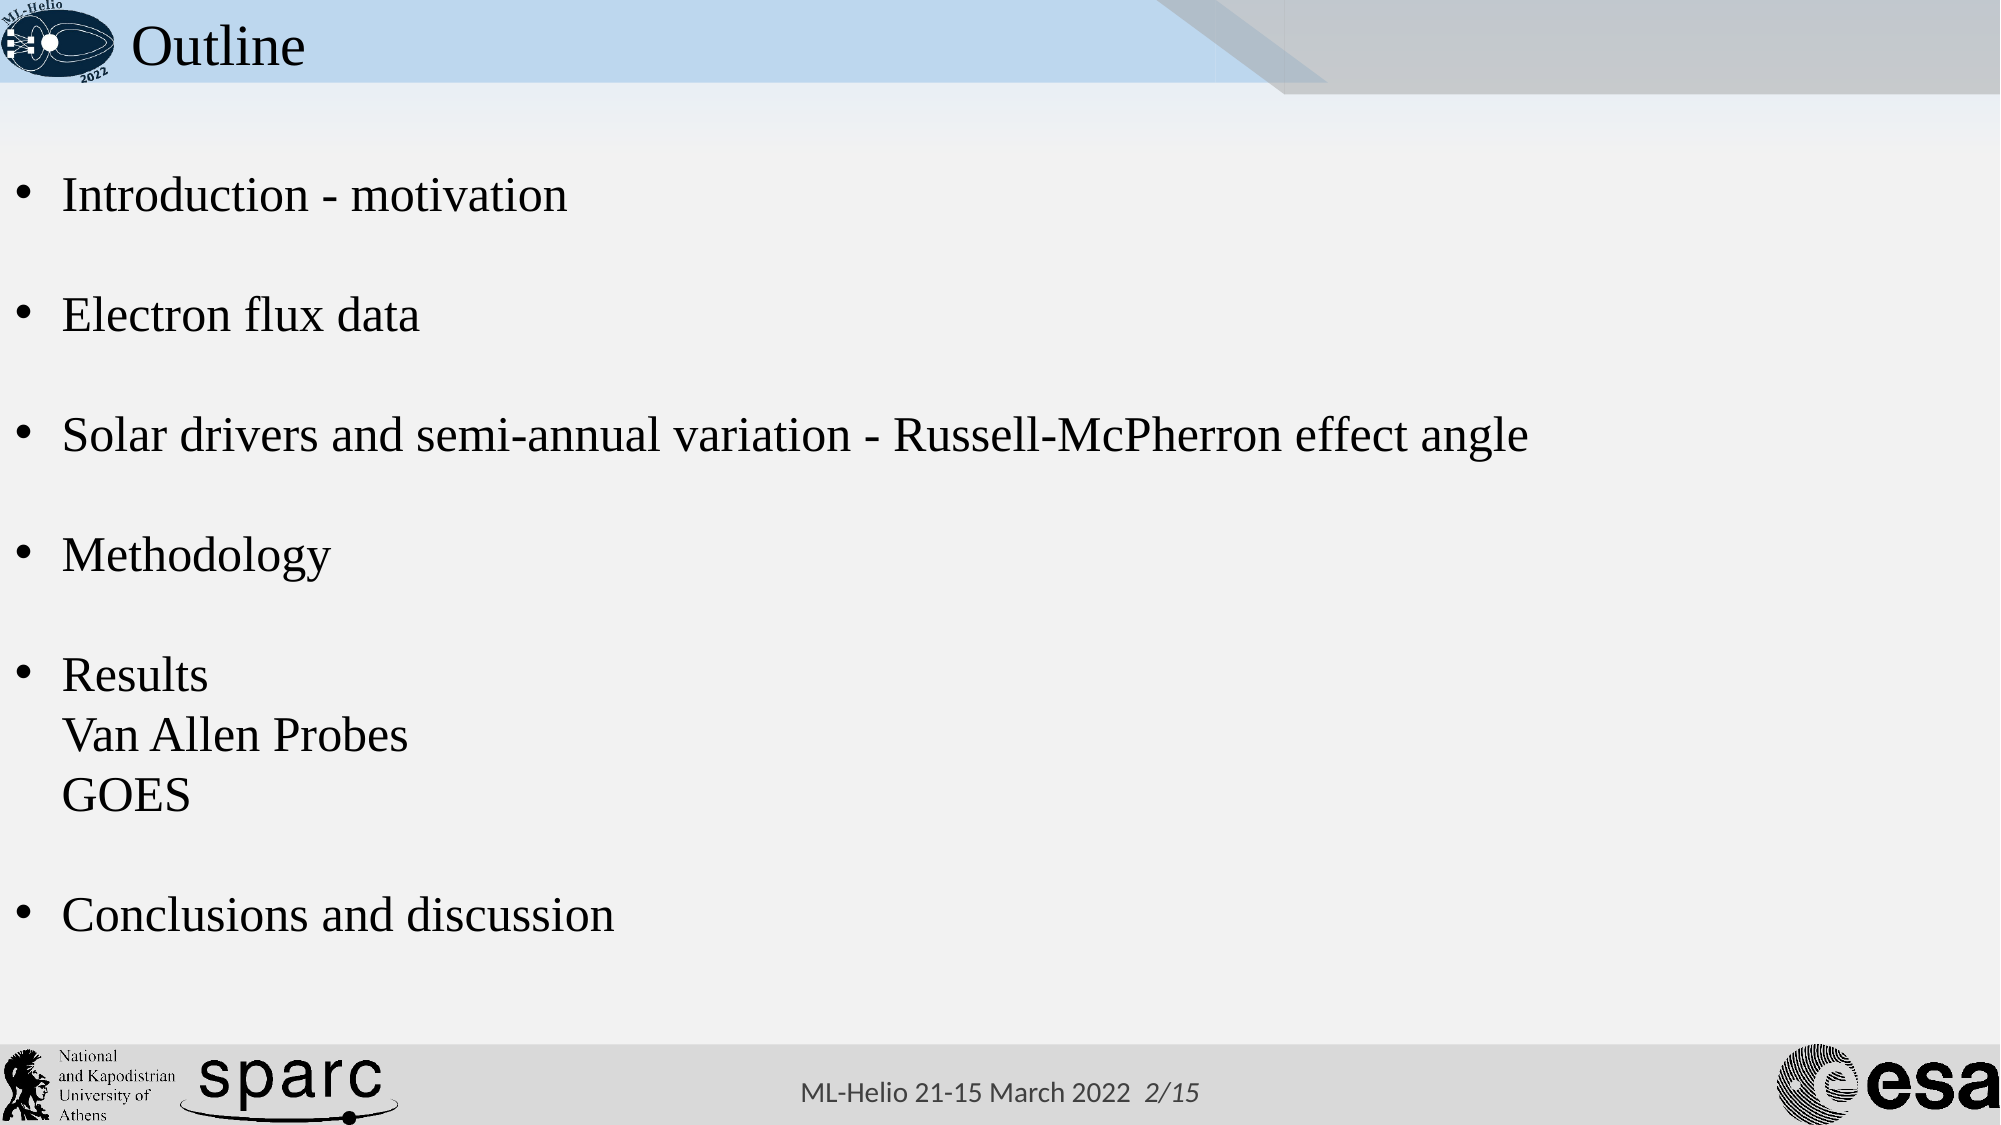

Outline
Introduction - motivation

Electron flux data

Solar drivers and semi-annual variation - Russell-McPherron effect angle

Methodology

Results
Van Allen Probes
GOES

Conclusions and discussion